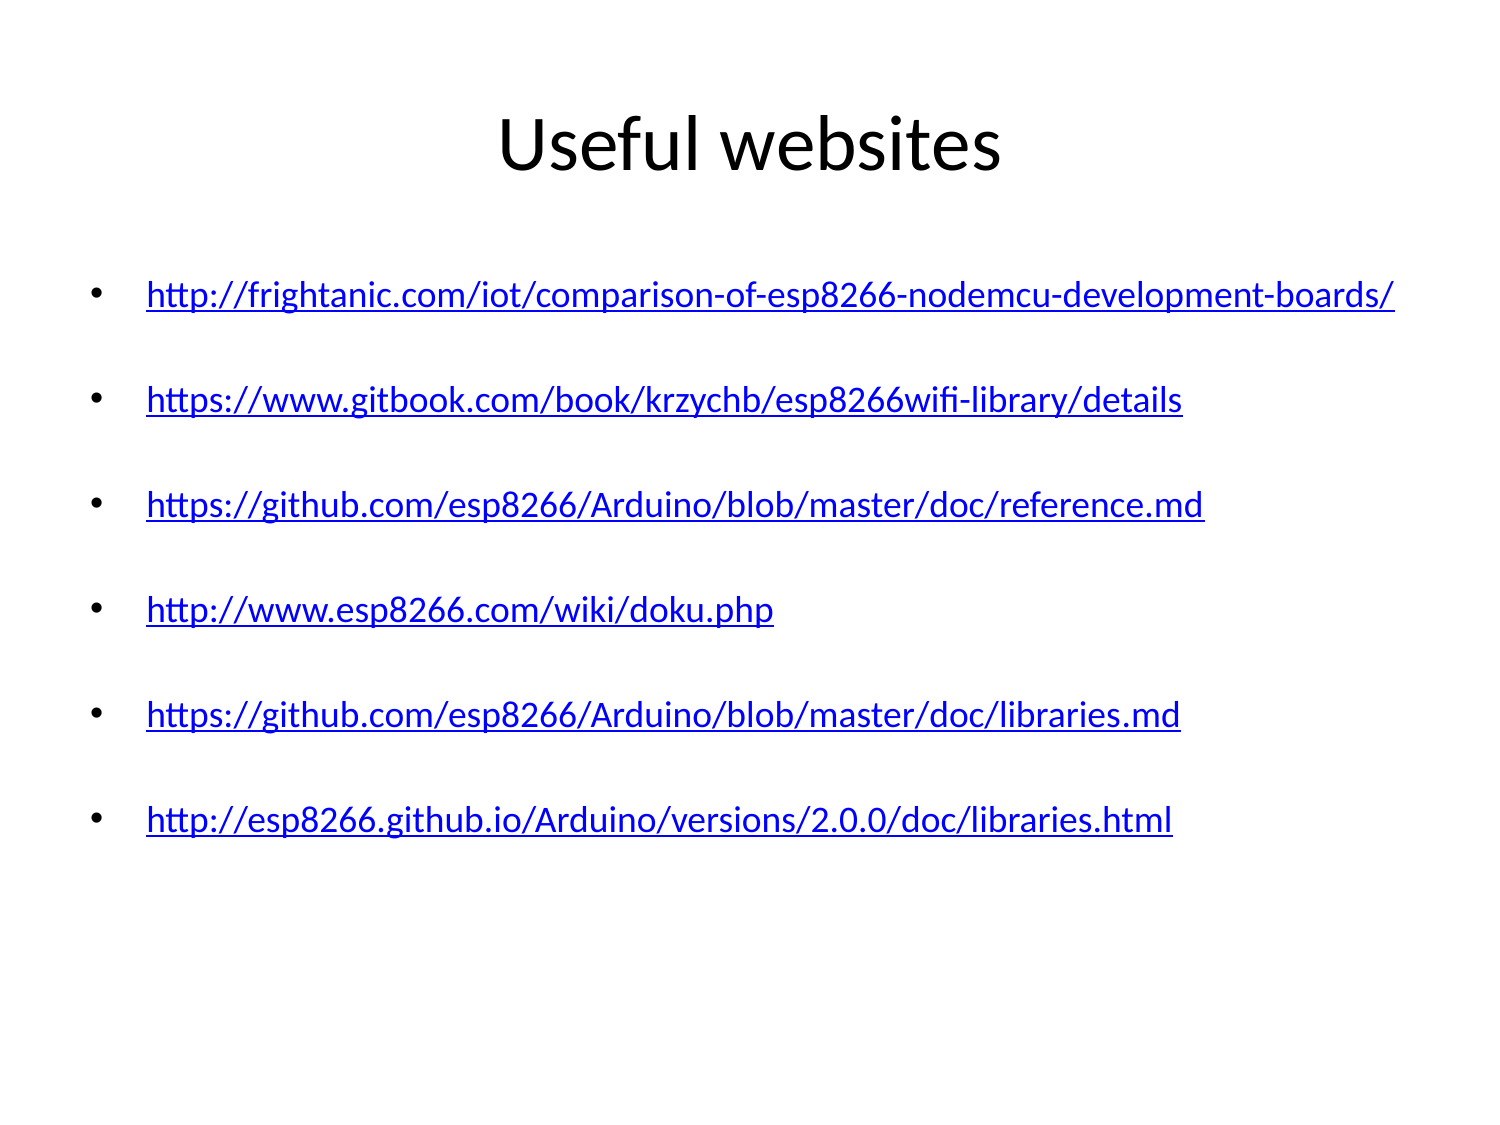

# Useful websites
http://frightanic.com/iot/comparison-of-esp8266-nodemcu-development-boards/

https://www.gitbook.com/book/krzychb/esp8266wifi-library/details

https://github.com/esp8266/Arduino/blob/master/doc/reference.md

http://www.esp8266.com/wiki/doku.php

https://github.com/esp8266/Arduino/blob/master/doc/libraries.md

http://esp8266.github.io/Arduino/versions/2.0.0/doc/libraries.html